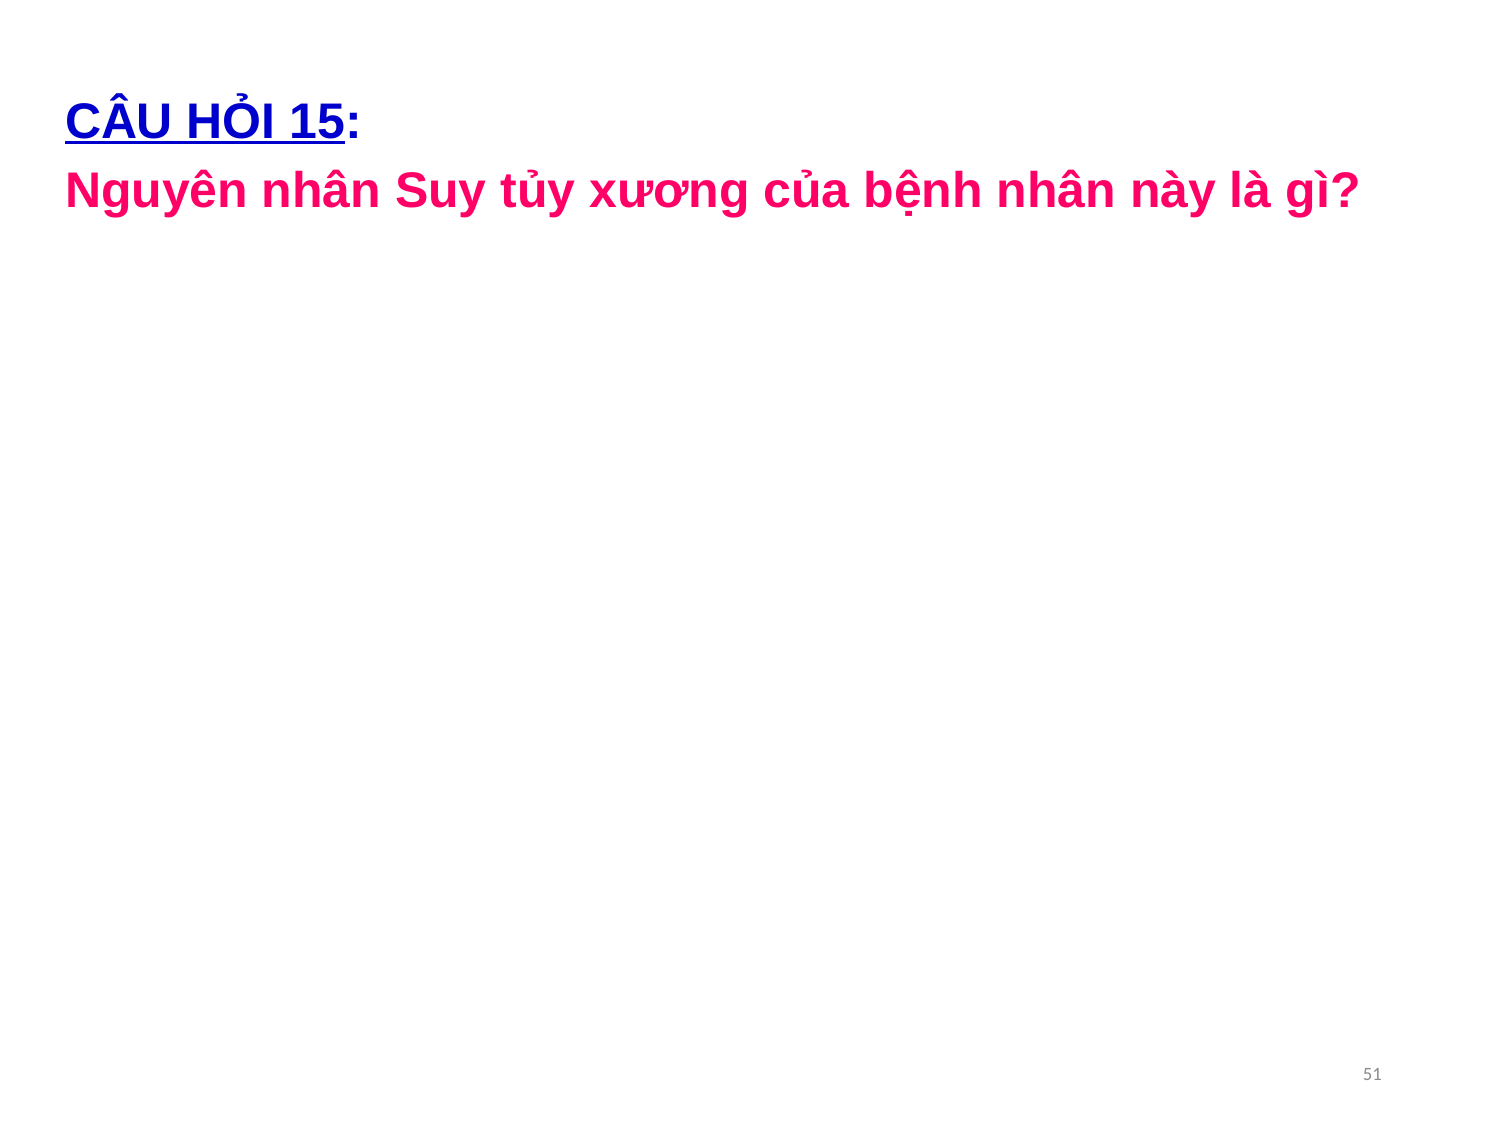

CÂU HỎI 15:
Nguyên nhân Suy tủy xương của bệnh nhân này là gì?

51